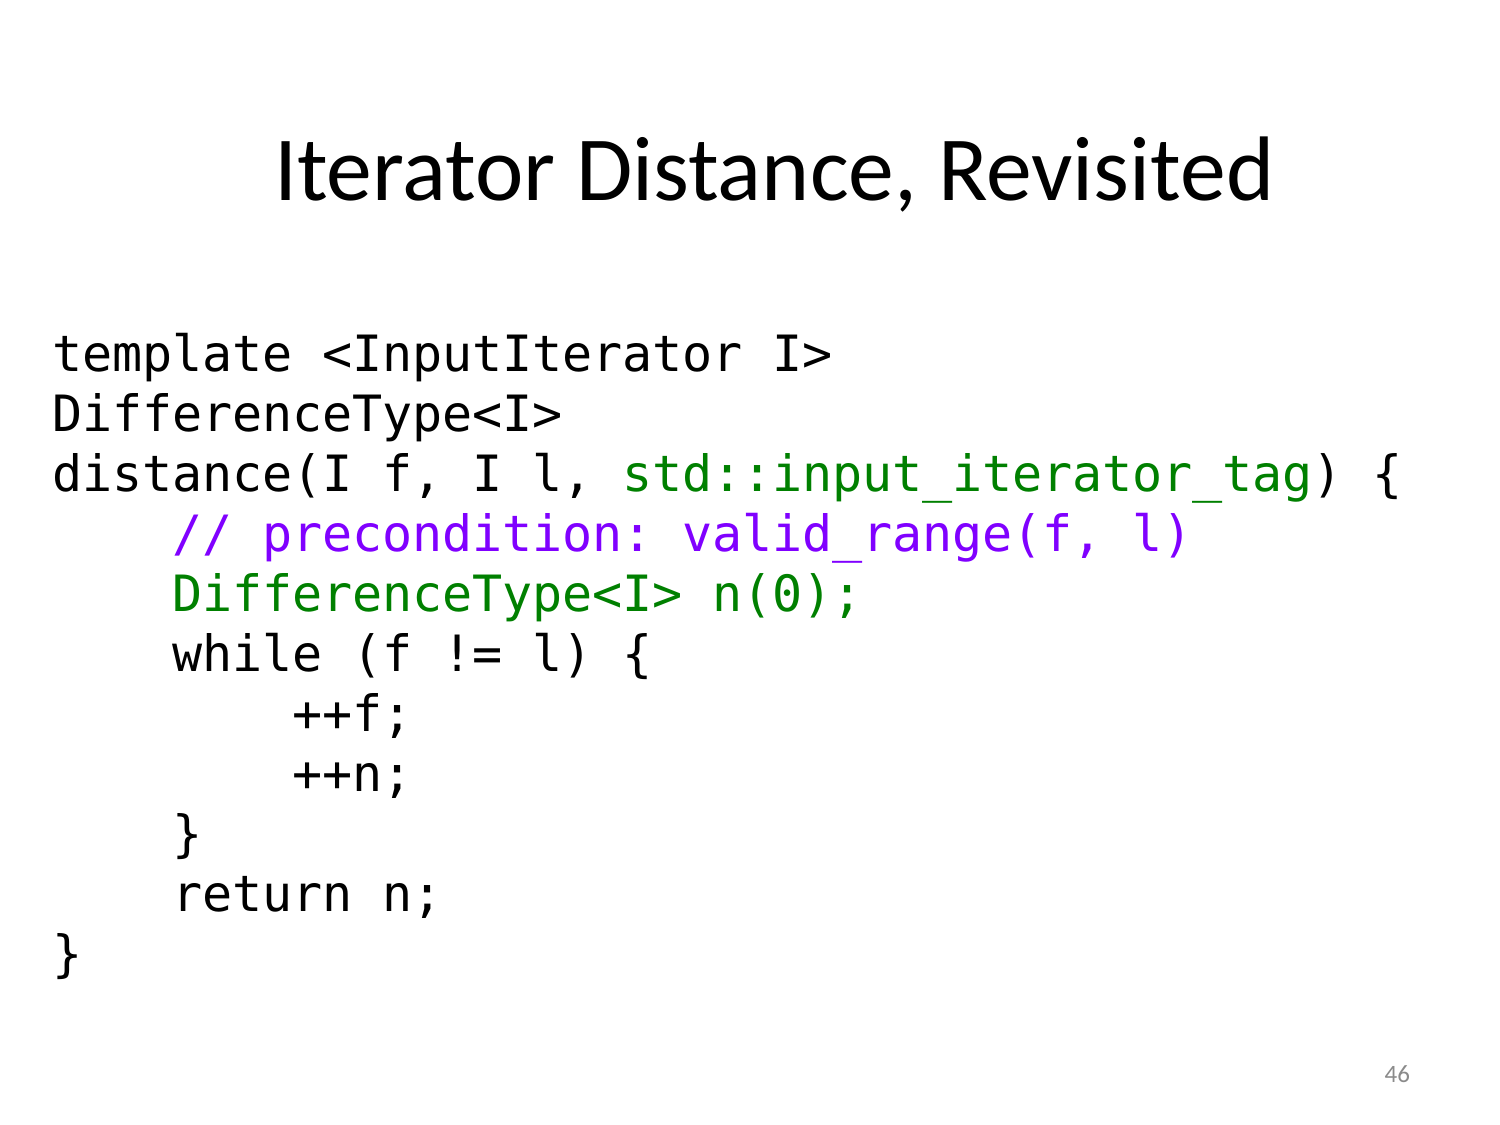

#
Iterator Distance, Revisited
template <InputIterator I>
DifferenceType<I>
distance(I f, I l, std::input_iterator_tag) {
    // precondition: valid_range(f, l)
    DifferenceType<I> n(0);
    while (f != l) {
        ++f;
        ++n;
    }
    return n;
}

46